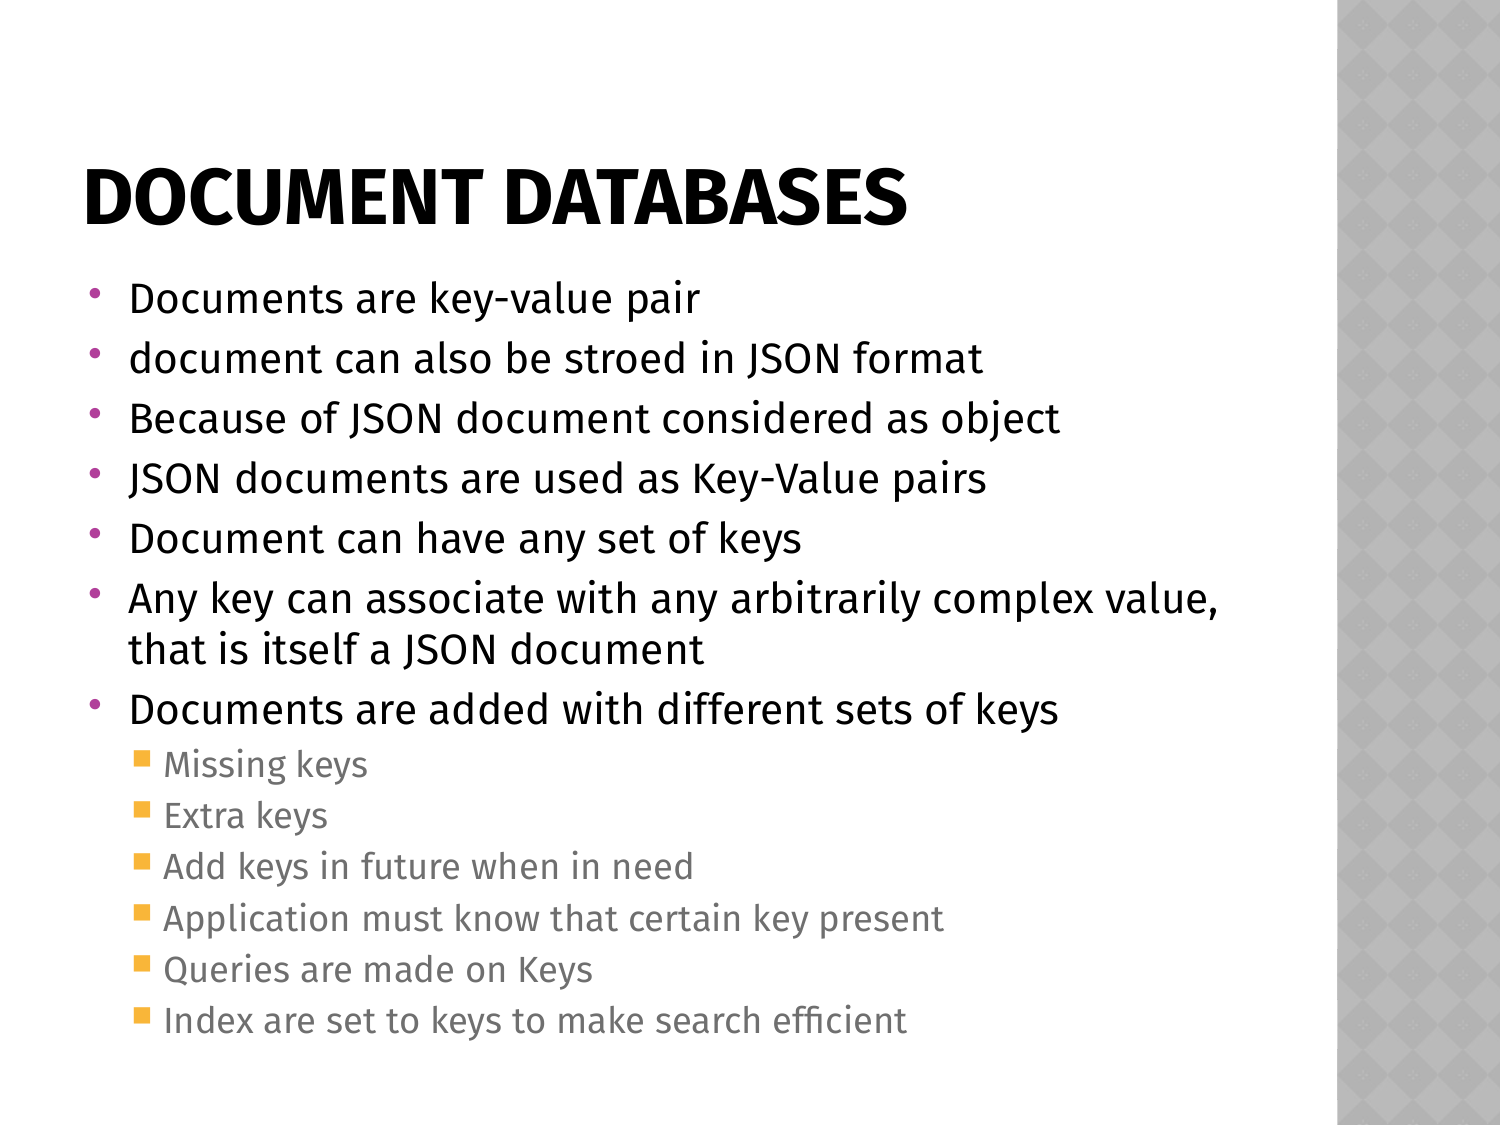

# Document Databases
Documents are key-value pair
document can also be stroed in JSON format
Because of JSON document considered as object
JSON documents are used as Key-Value pairs
Document can have any set of keys
Any key can associate with any arbitrarily complex value, that is itself a JSON document
Documents are added with different sets of keys
Missing keys
Extra keys
Add keys in future when in need
Application must know that certain key present
Queries are made on Keys
Index are set to keys to make search efficient